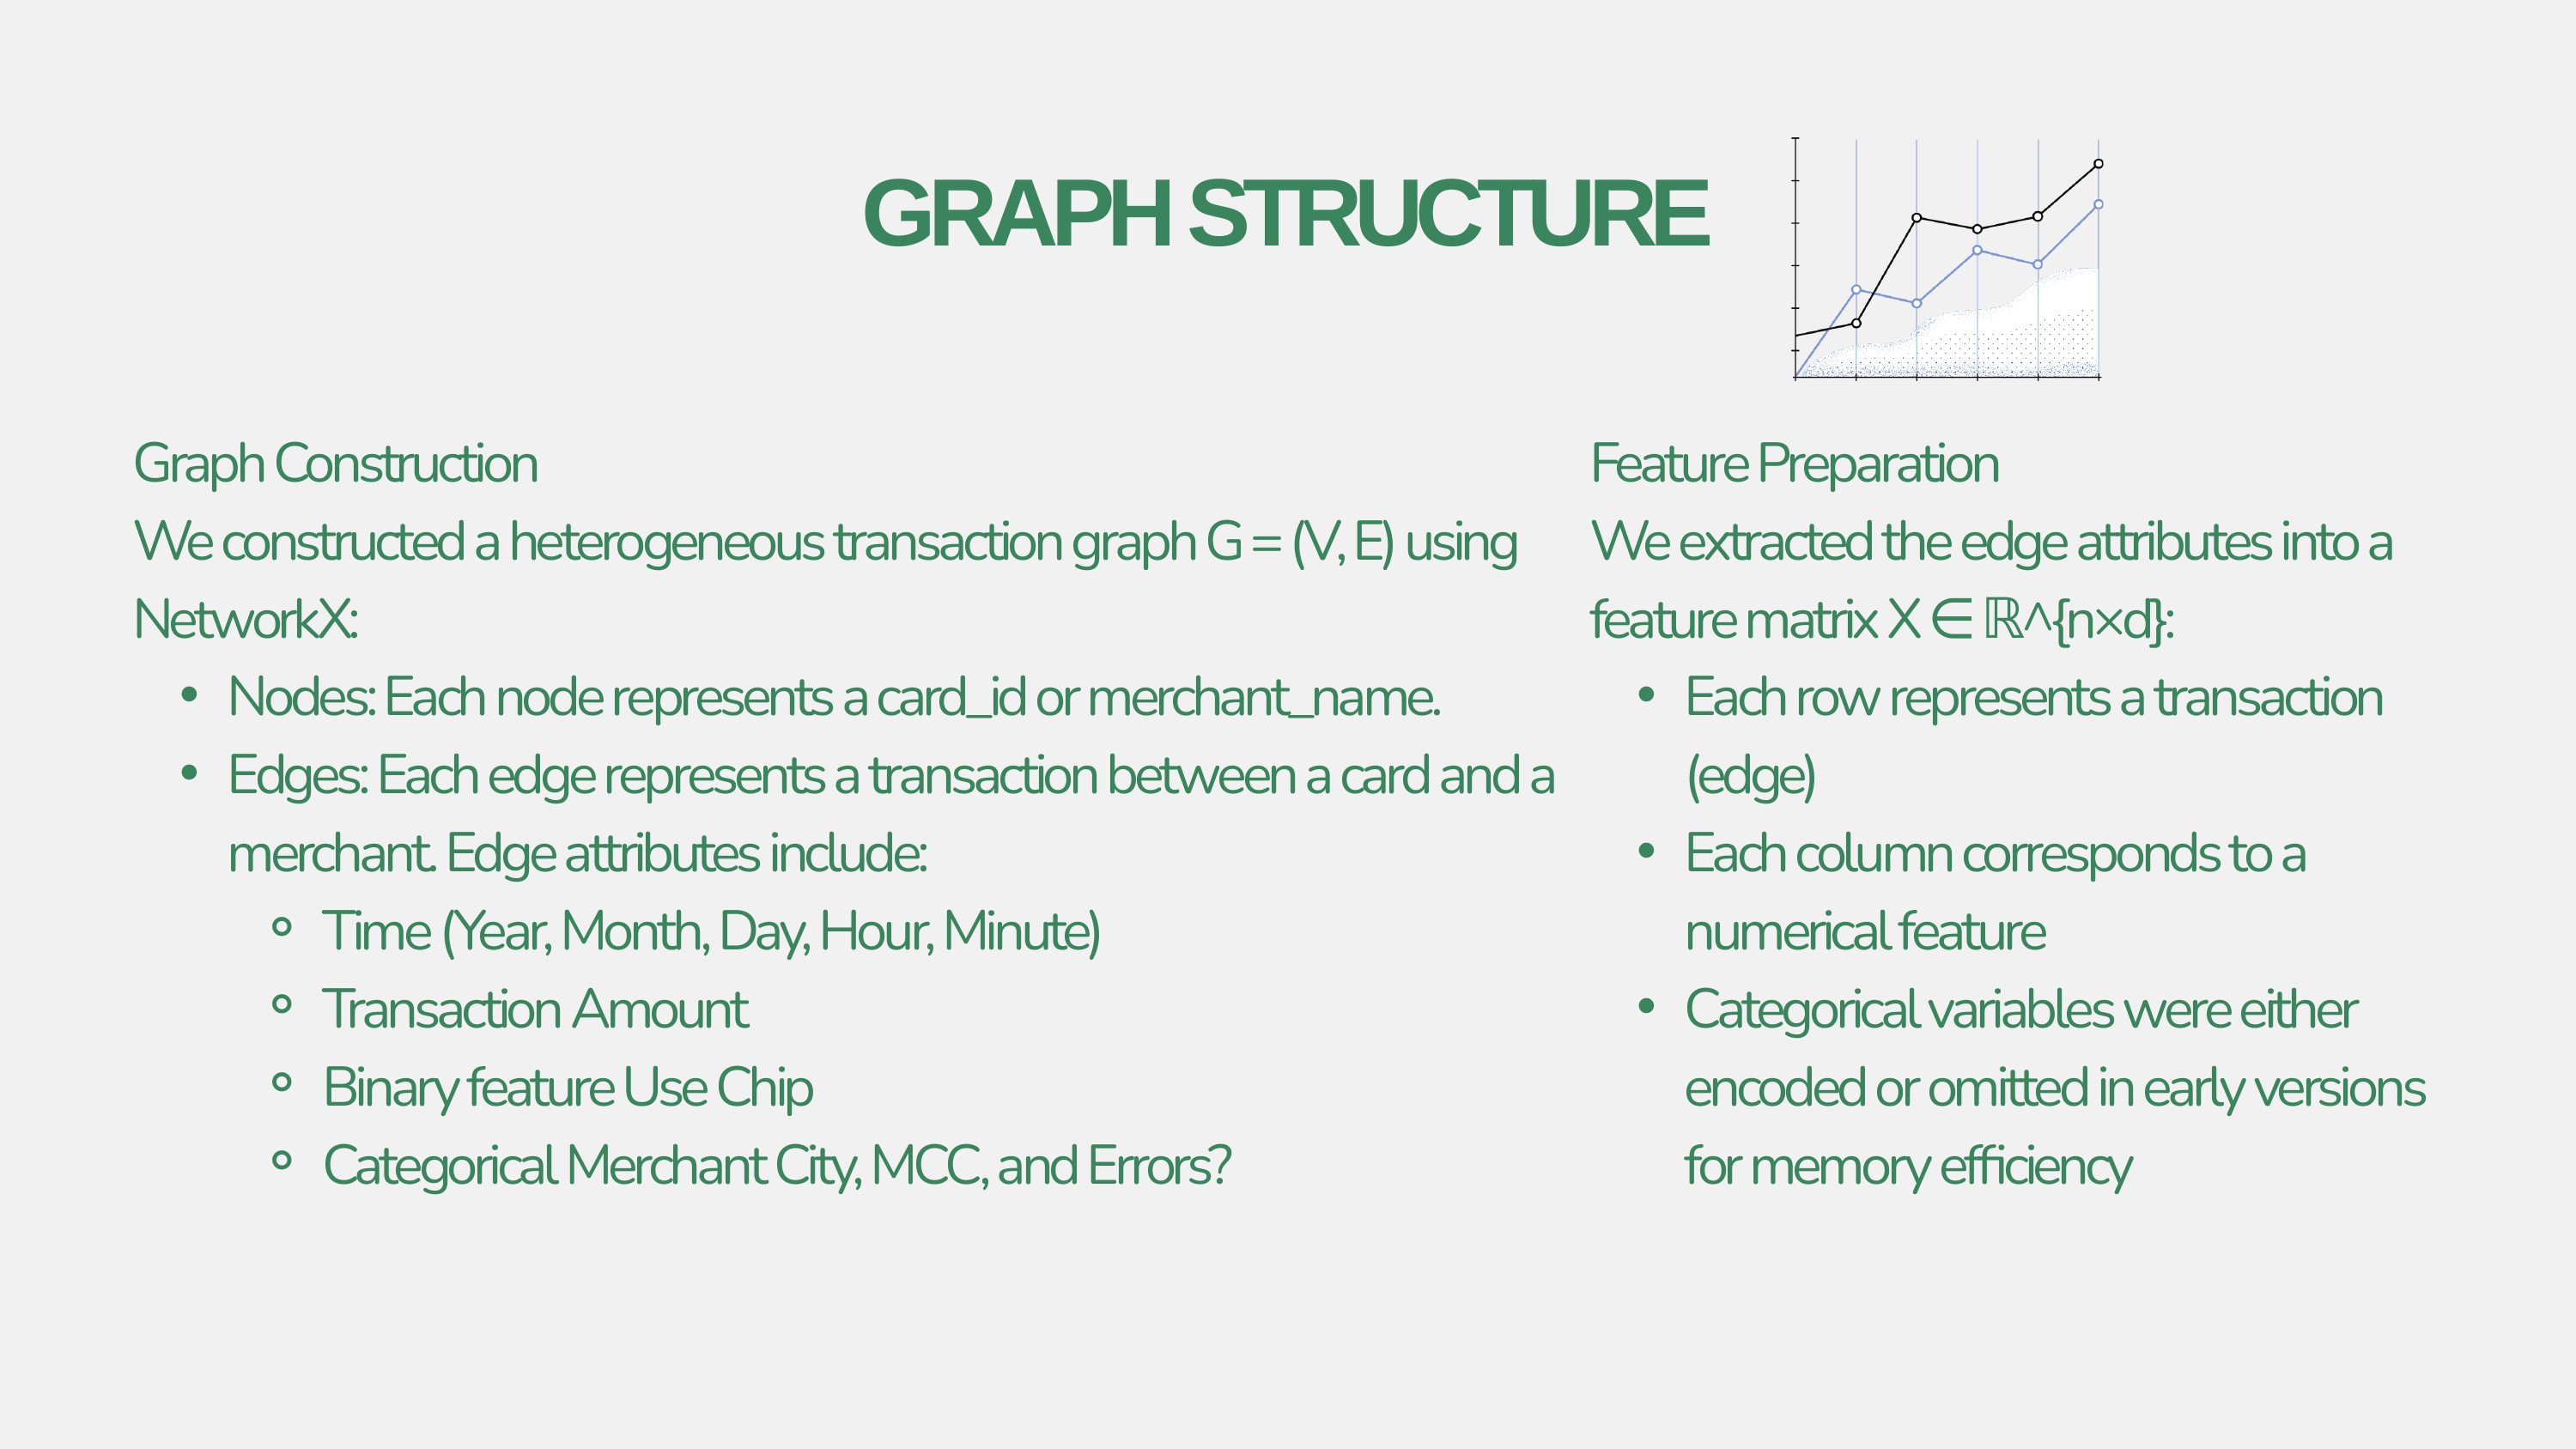

GRAPH STRUCTURE

Graph Construction
We constructed a heterogeneous transaction graph G = (V, E) using NetworkX:
Nodes: Each node represents a card_id or merchant_name.
Edges: Each edge represents a transaction between a card and a merchant. Edge attributes include:
Time (Year, Month, Day, Hour, Minute)
Transaction Amount
Binary feature Use Chip
Categorical Merchant City, MCC, and Errors?

Feature Preparation
We extracted the edge attributes into a feature matrix X ∈ ℝ^{n×d}:
Each row represents a transaction (edge)
Each column corresponds to a numerical feature
Categorical variables were either encoded or omitted in early versions for memory efficiency